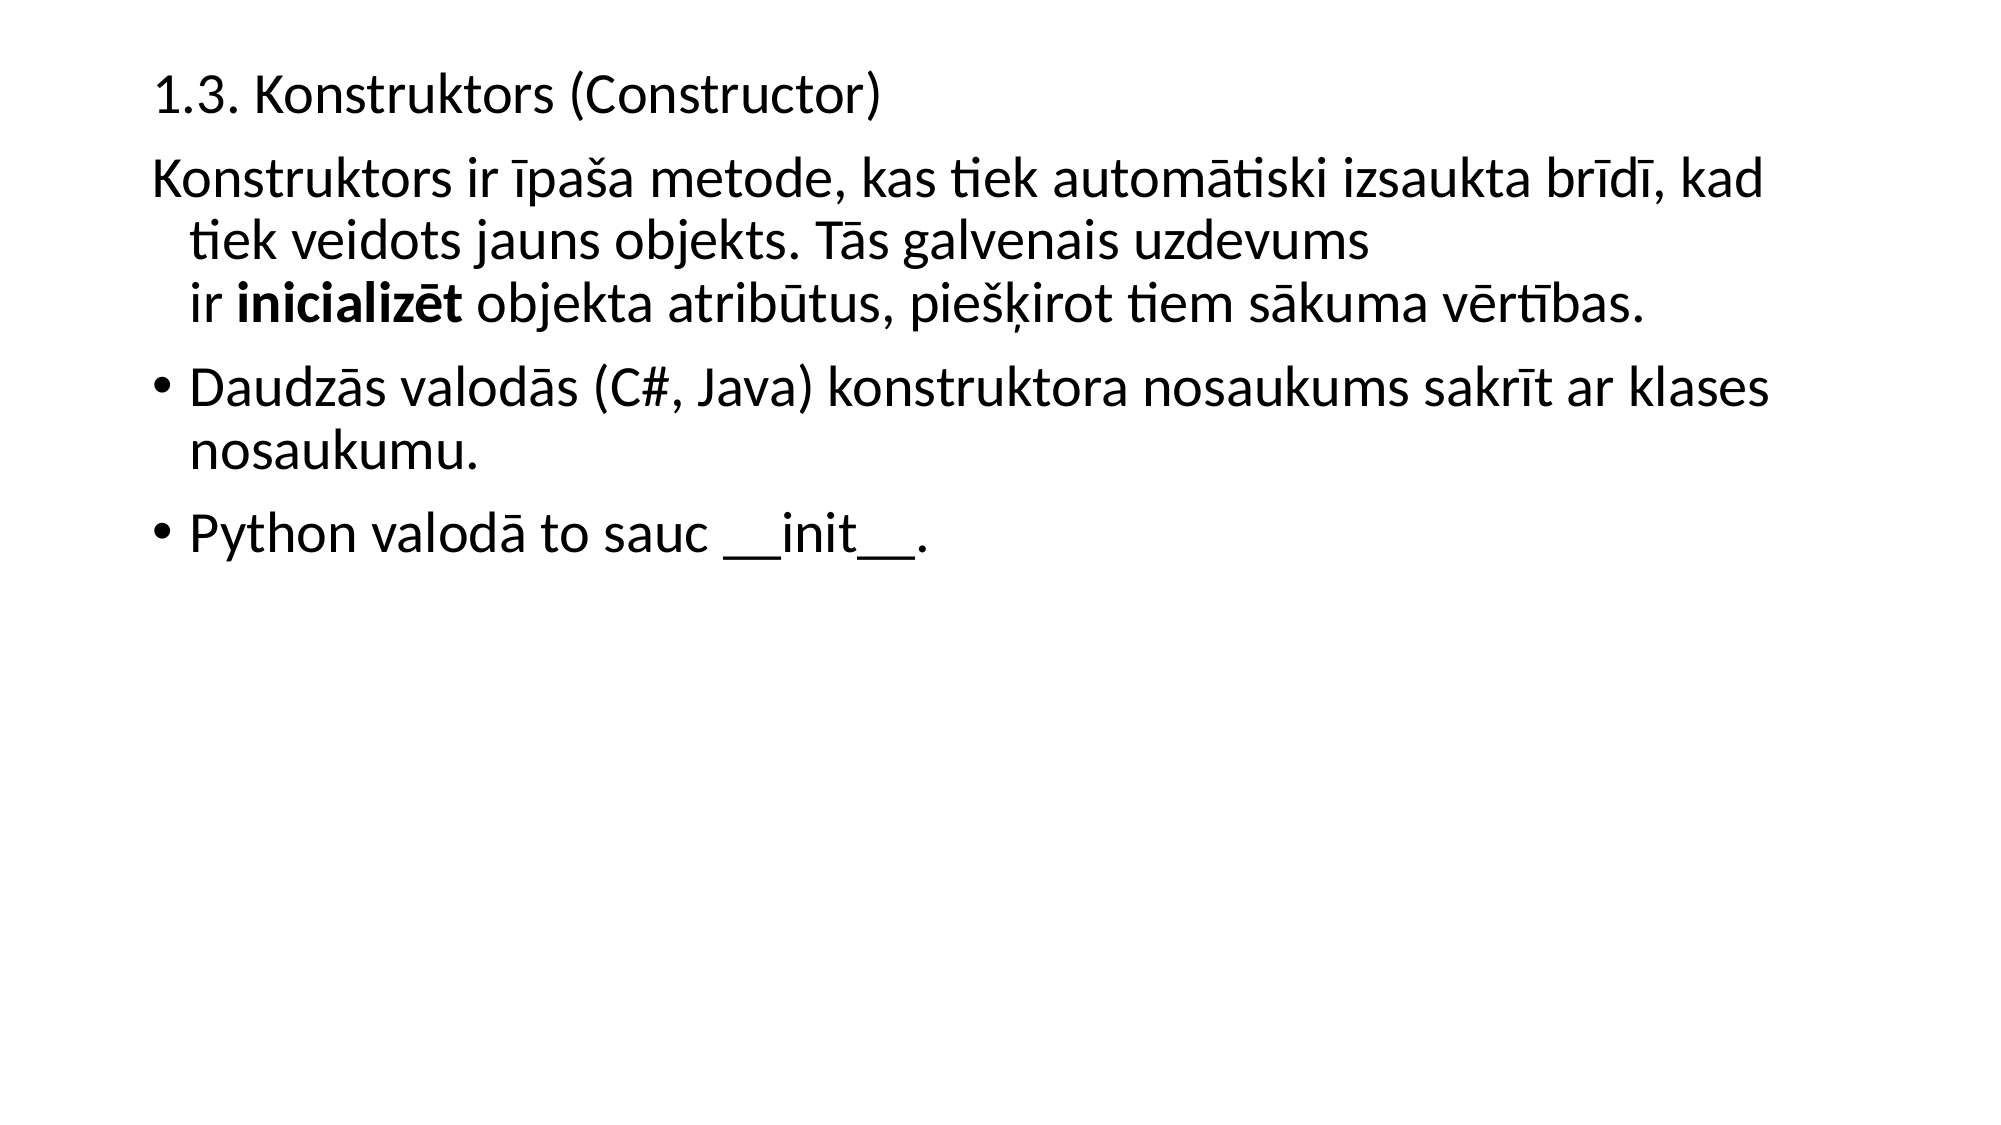

1.3. Konstruktors (Constructor)
Konstruktors ir īpaša metode, kas tiek automātiski izsaukta brīdī, kad tiek veidots jauns objekts. Tās galvenais uzdevums ir inicializēt objekta atribūtus, piešķirot tiem sākuma vērtības.
Daudzās valodās (C#, Java) konstruktora nosaukums sakrīt ar klases nosaukumu.
Python valodā to sauc __init__.